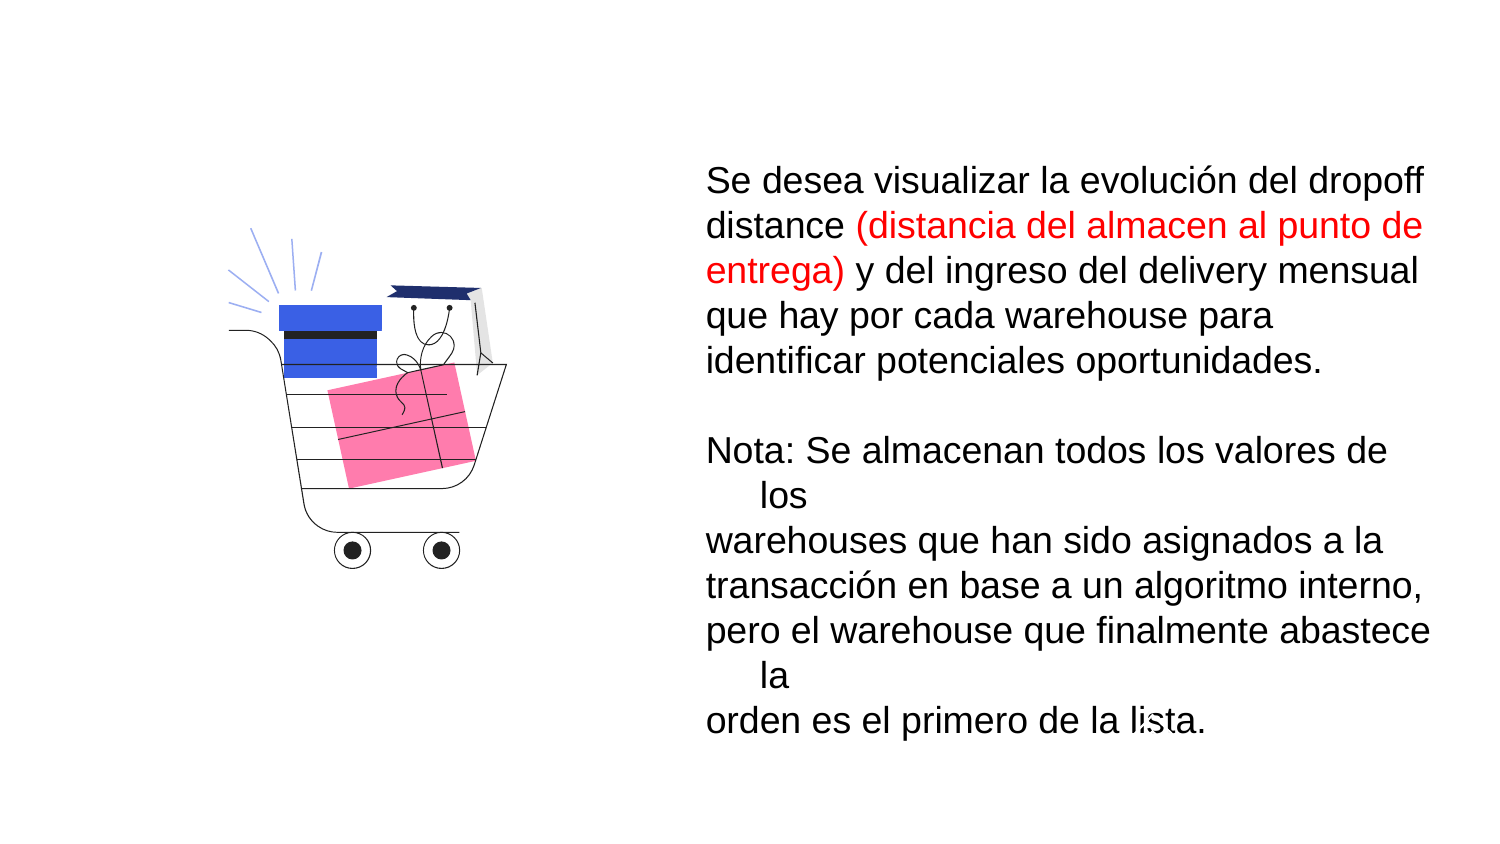

Se desea visualizar la evolución del dropoff
distance (distancia del almacen al punto de
entrega) y del ingreso del delivery mensual
que hay por cada warehouse para
identificar potenciales oportunidades.

Nota: Se almacenan todos los valores de los
warehouses que han sido asignados a la
transacción en base a un algoritmo interno,
pero el warehouse que finalmente abastece la
orden es el primero de la lista.